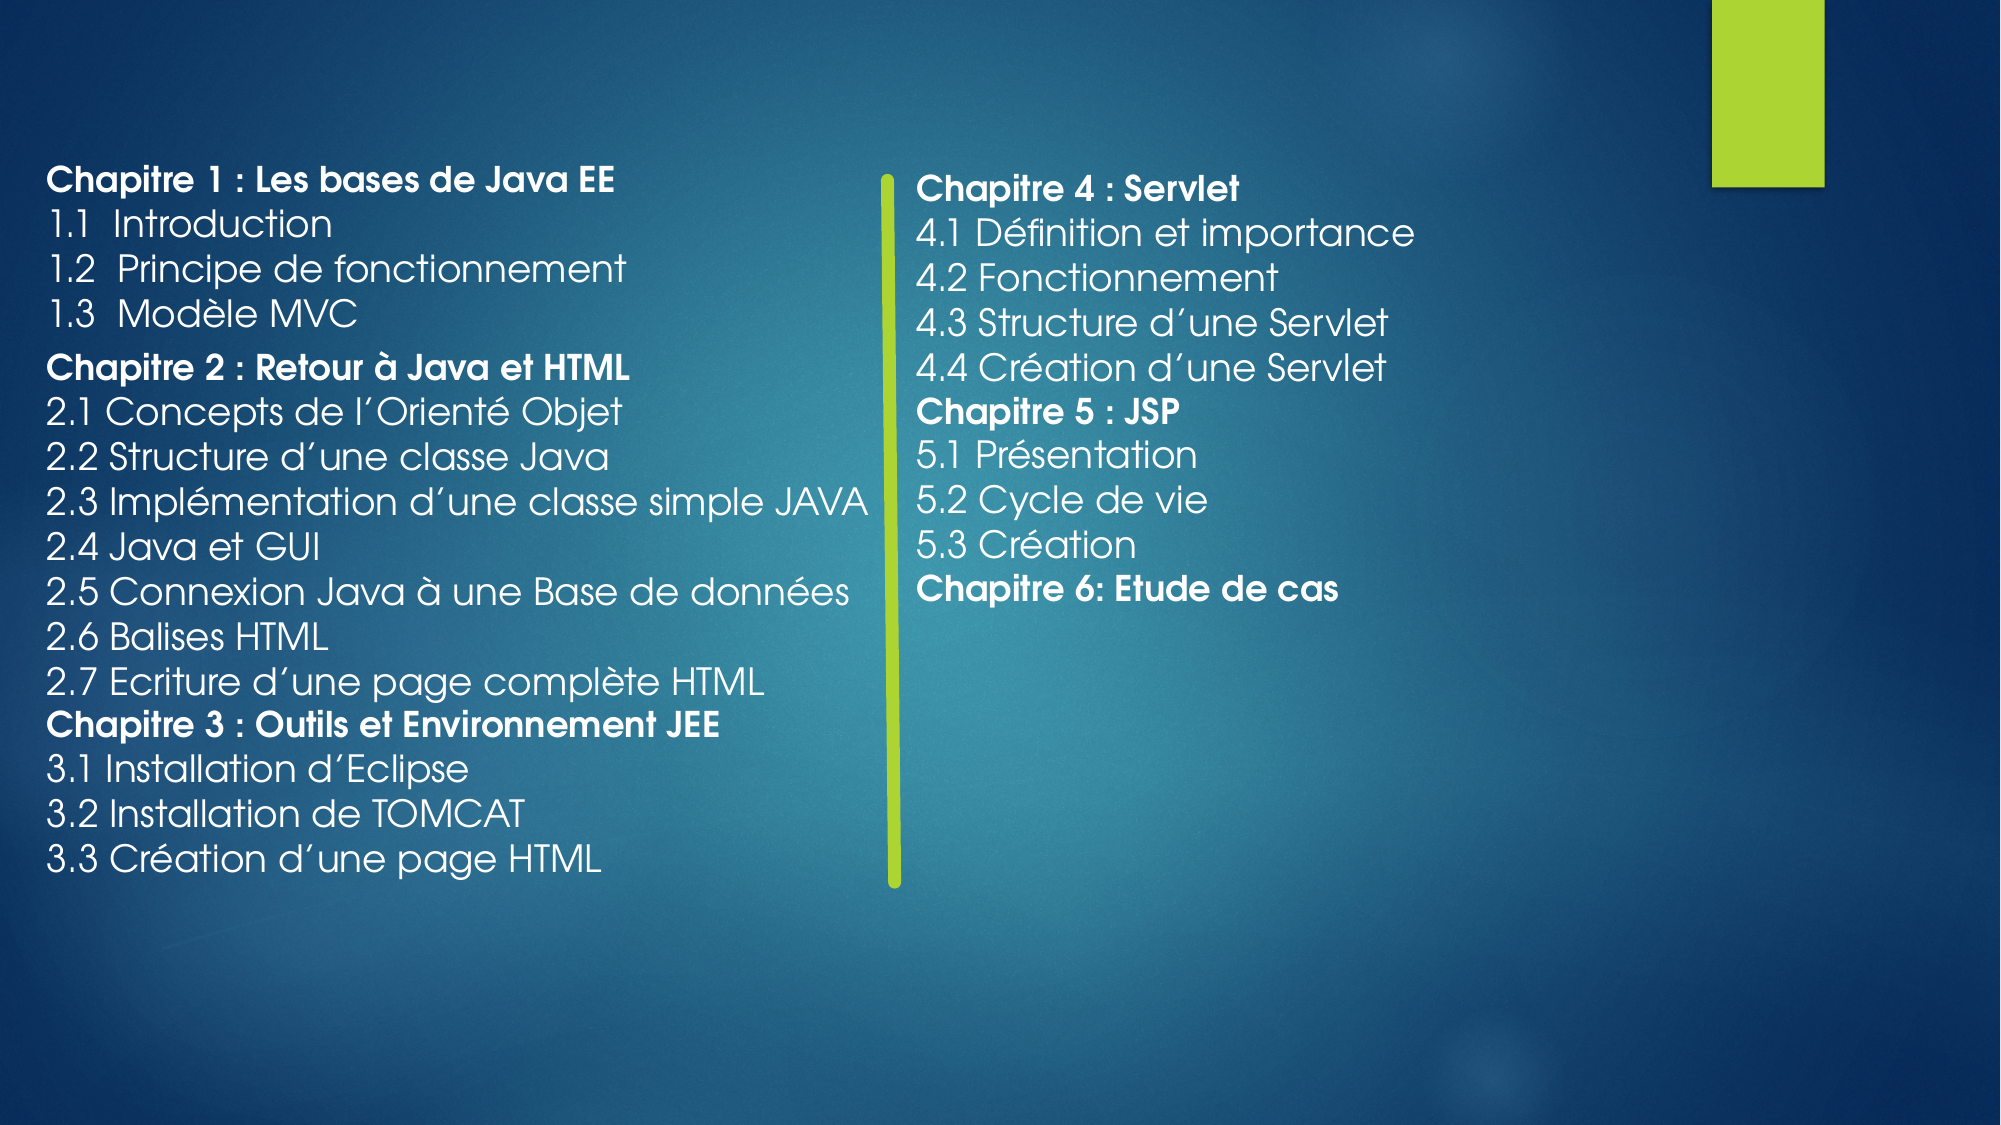

Chapitre 1 : Les bases de Java EE
1.1  Introduction
1.2  Principe de fonctionnement
1.3  Modèle MVC

Chapitre 2 : Retour à Java et HTML
2.1 Concepts de l’Orienté Objet
2.2 Structure d’une classe Java
2.3 Implémentation d’une classe simple JAVA
2.4 Java et GUI
2.5 Connexion Java à une Base de données
2.6 Balises HTML
2.7 Ecriture d’une page complète HTML
Chapitre 3 : Outils et Environnement JEE
3.1 Installation d’Eclipse
3.2 Installation de TOMCAT
3.3 Création d’une page HTML

Chapitre 4 : Servlet
4.1 Définition et importance
4.2 Fonctionnement
4.3 Structure d’une Servlet
4.4 Création d’une Servlet
Chapitre 5 : JSP
5.1 Présentation
5.2 Cycle de vie
5.3 Création
Chapitre 6: Etude de cas